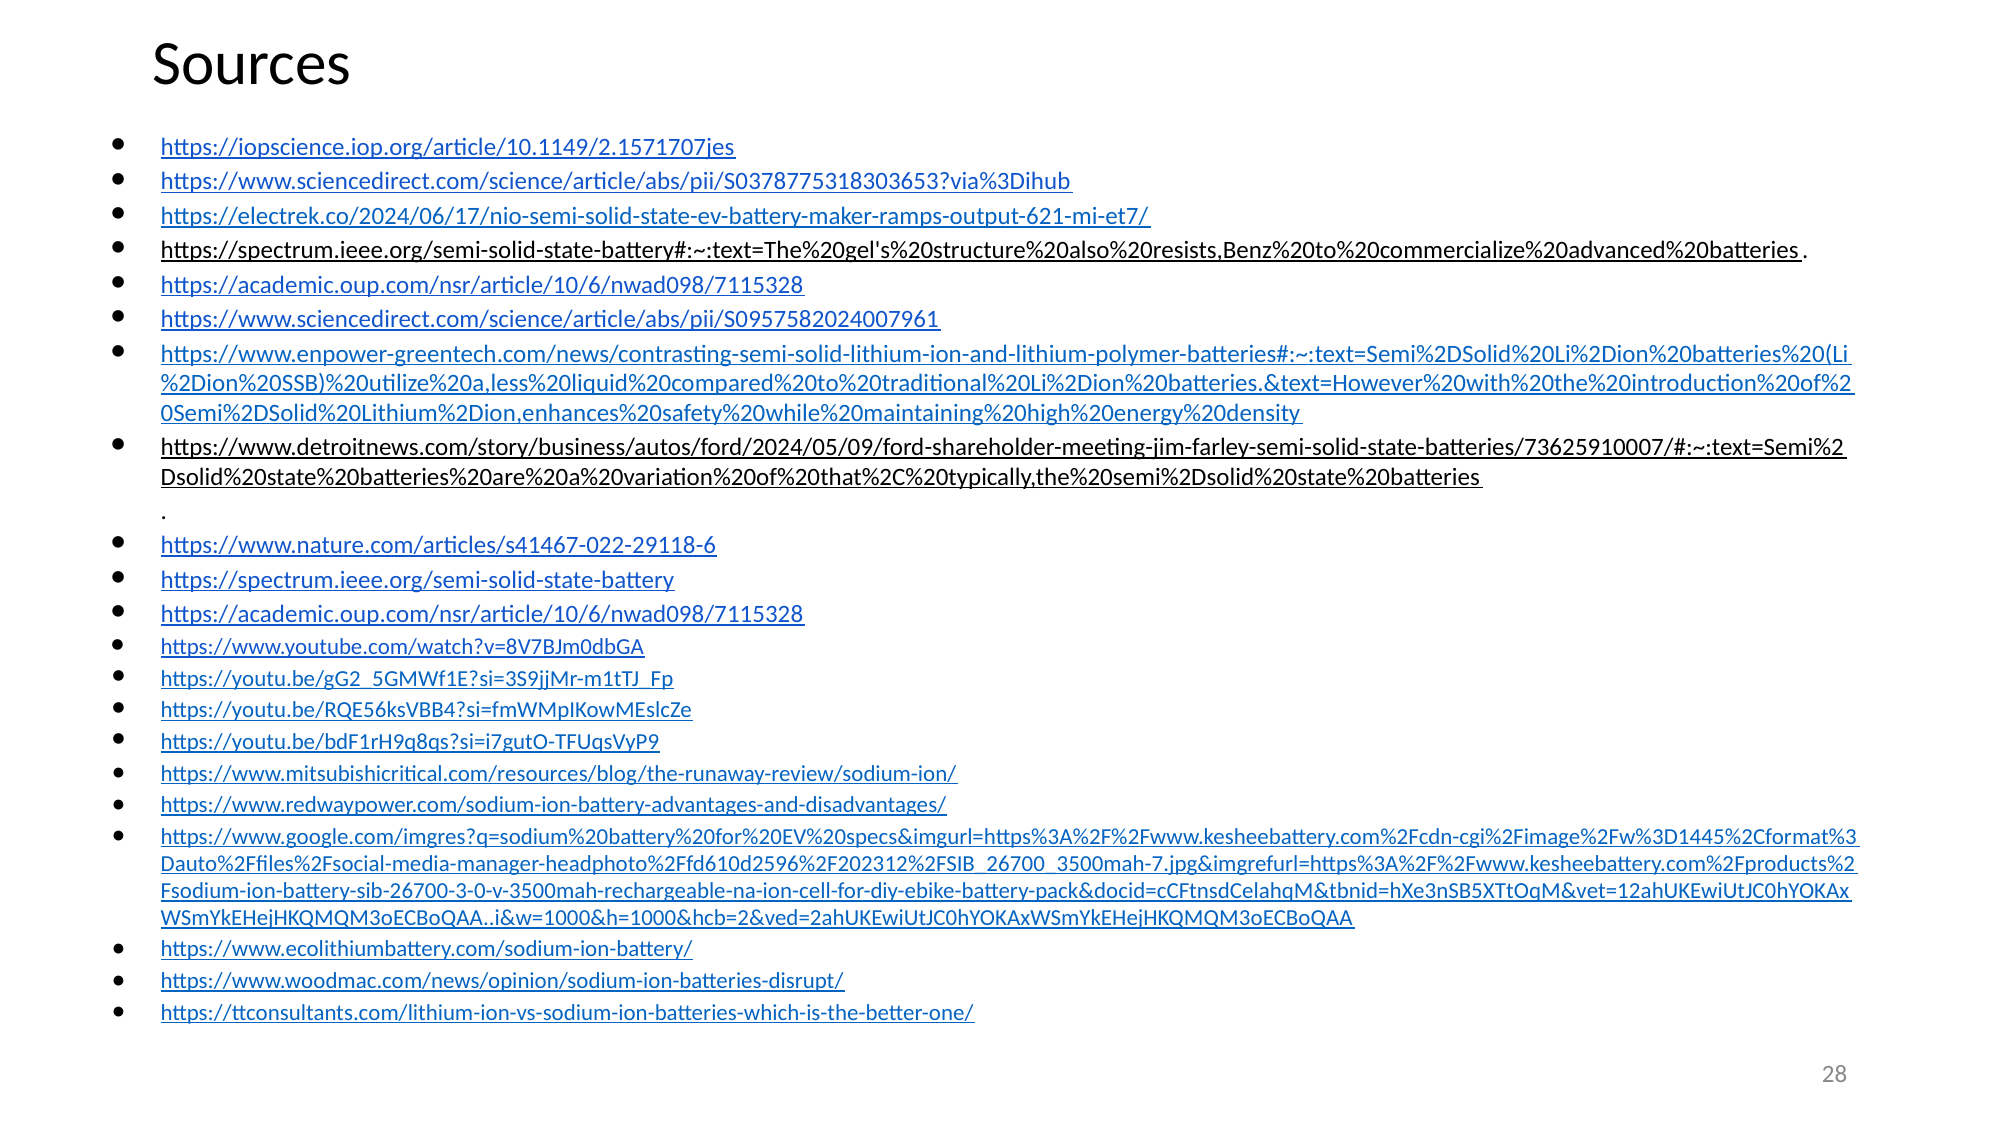

# Sources
https://iopscience.iop.org/article/10.1149/2.1571707jes
https://www.sciencedirect.com/science/article/abs/pii/S0378775318303653?via%3Dihub
https://electrek.co/2024/06/17/nio-semi-solid-state-ev-battery-maker-ramps-output-621-mi-et7/
https://spectrum.ieee.org/semi-solid-state-battery#:~:text=The%20gel's%20structure%20also%20resists,Benz%20to%20commercialize%20advanced%20batteries.
https://academic.oup.com/nsr/article/10/6/nwad098/7115328
https://www.sciencedirect.com/science/article/abs/pii/S0957582024007961
https://www.enpower-greentech.com/news/contrasting-semi-solid-lithium-ion-and-lithium-polymer-batteries#:~:text=Semi%2DSolid%20Li%2Dion%20batteries%20(Li%2Dion%20SSB)%20utilize%20a,less%20liquid%20compared%20to%20traditional%20Li%2Dion%20batteries.&text=However%20with%20the%20introduction%20of%20Semi%2DSolid%20Lithium%2Dion,enhances%20safety%20while%20maintaining%20high%20energy%20density
https://www.detroitnews.com/story/business/autos/ford/2024/05/09/ford-shareholder-meeting-jim-farley-semi-solid-state-batteries/73625910007/#:~:text=Semi%2Dsolid%20state%20batteries%20are%20a%20variation%20of%20that%2C%20typically,the%20semi%2Dsolid%20state%20batteries.
https://www.nature.com/articles/s41467-022-29118-6
https://spectrum.ieee.org/semi-solid-state-battery
https://academic.oup.com/nsr/article/10/6/nwad098/7115328
https://www.youtube.com/watch?v=8V7BJm0dbGA
https://youtu.be/gG2_5GMWf1E?si=3S9jjMr-m1tTJ_Fp
https://youtu.be/RQE56ksVBB4?si=fmWMpIKowMEslcZe
https://youtu.be/bdF1rH9q8qs?si=i7gutO-TFUqsVyP9
https://www.mitsubishicritical.com/resources/blog/the-runaway-review/sodium-ion/
https://www.redwaypower.com/sodium-ion-battery-advantages-and-disadvantages/
https://www.google.com/imgres?q=sodium%20battery%20for%20EV%20specs&imgurl=https%3A%2F%2Fwww.kesheebattery.com%2Fcdn-cgi%2Fimage%2Fw%3D1445%2Cformat%3Dauto%2Ffiles%2Fsocial-media-manager-headphoto%2Ffd610d2596%2F202312%2FSIB_26700_3500mah-7.jpg&imgrefurl=https%3A%2F%2Fwww.kesheebattery.com%2Fproducts%2Fsodium-ion-battery-sib-26700-3-0-v-3500mah-rechargeable-na-ion-cell-for-diy-ebike-battery-pack&docid=cCFtnsdCelahqM&tbnid=hXe3nSB5XTtOqM&vet=12ahUKEwiUtJC0hYOKAxWSmYkEHejHKQMQM3oECBoQAA..i&w=1000&h=1000&hcb=2&ved=2ahUKEwiUtJC0hYOKAxWSmYkEHejHKQMQM3oECBoQAA
https://www.ecolithiumbattery.com/sodium-ion-battery/
https://www.woodmac.com/news/opinion/sodium-ion-batteries-disrupt/
https://ttconsultants.com/lithium-ion-vs-sodium-ion-batteries-which-is-the-better-one/
28